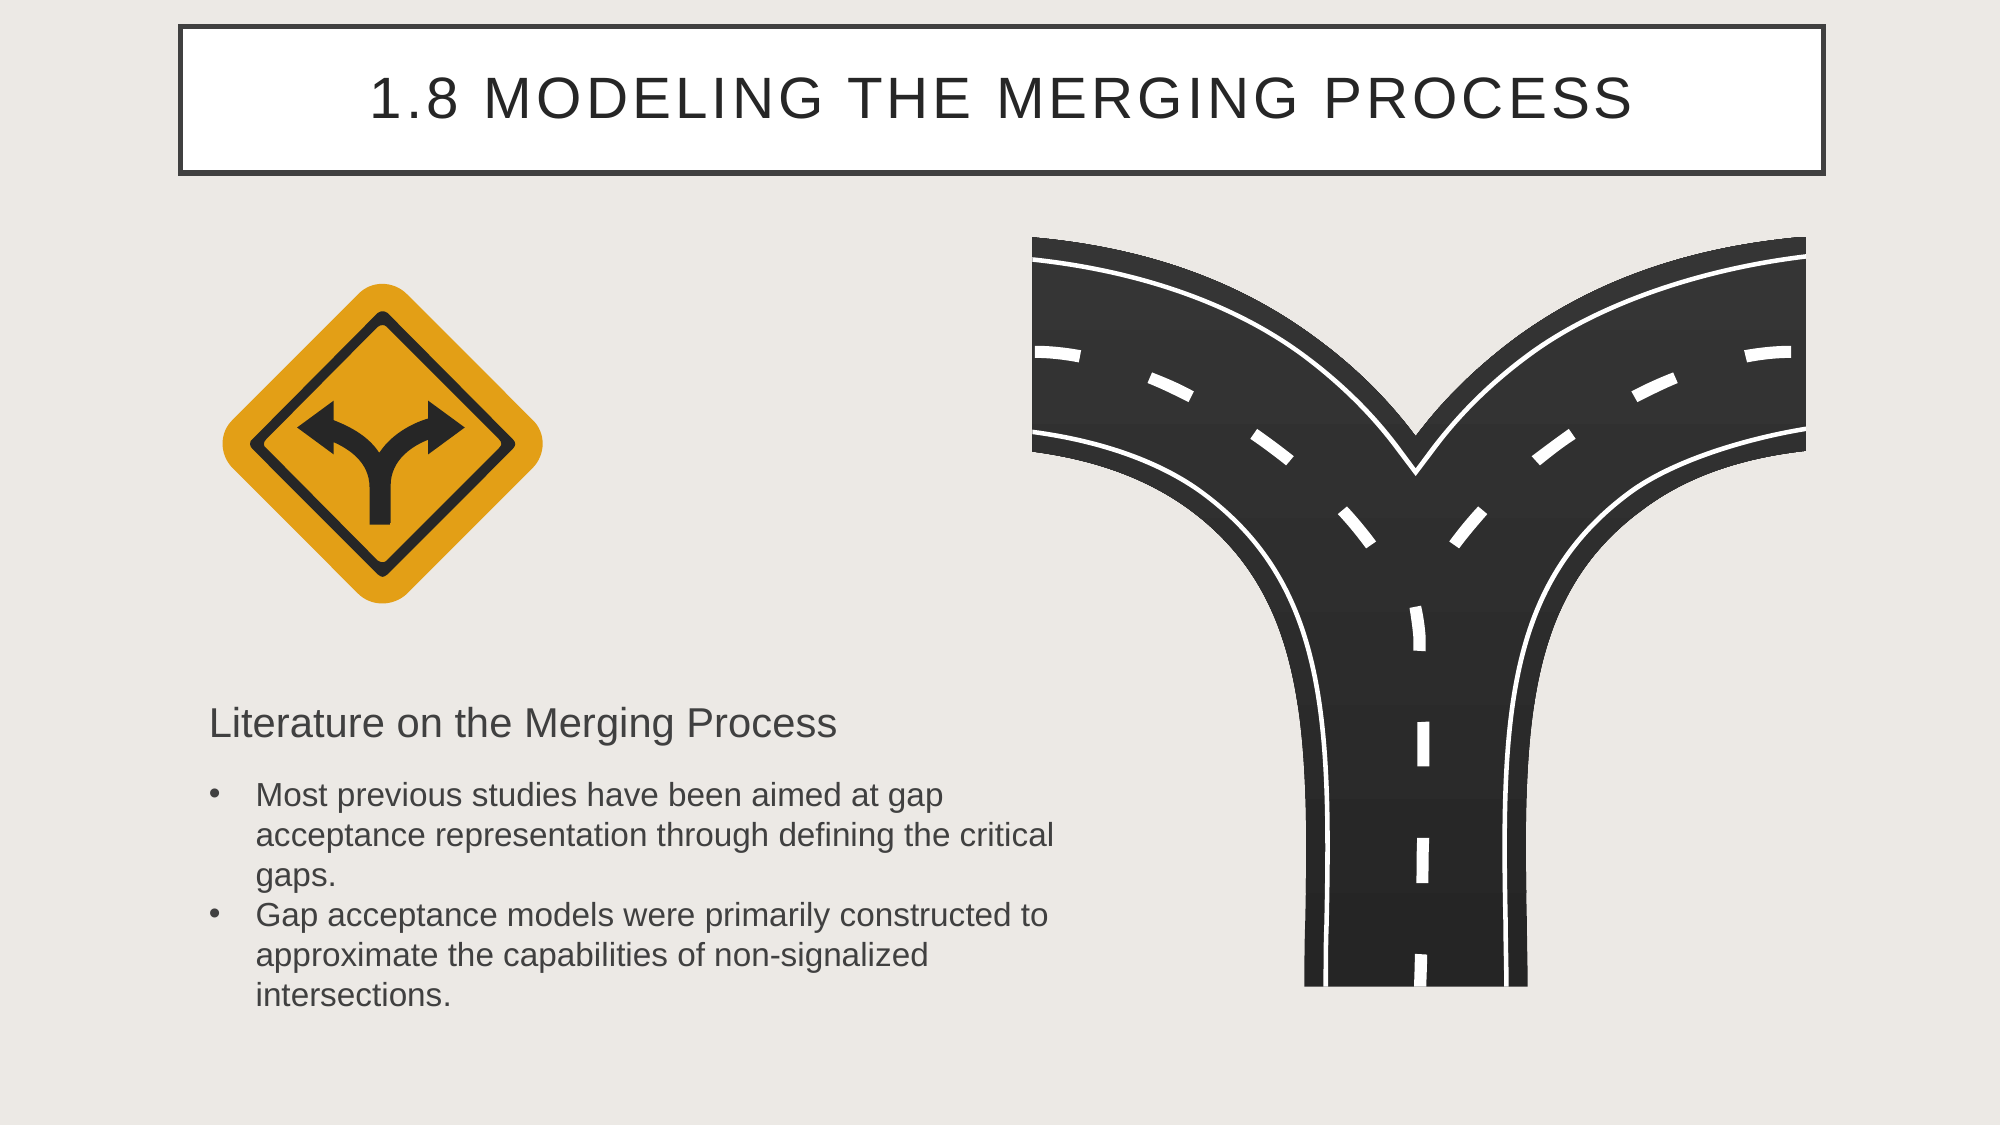

1.8 Modeling The Merging Process

Literature on the Merging Process
Most previous studies have been aimed at gap acceptance representation through defining the critical gaps.
Gap acceptance models were primarily constructed to approximate the capabilities of non-signalized intersections.